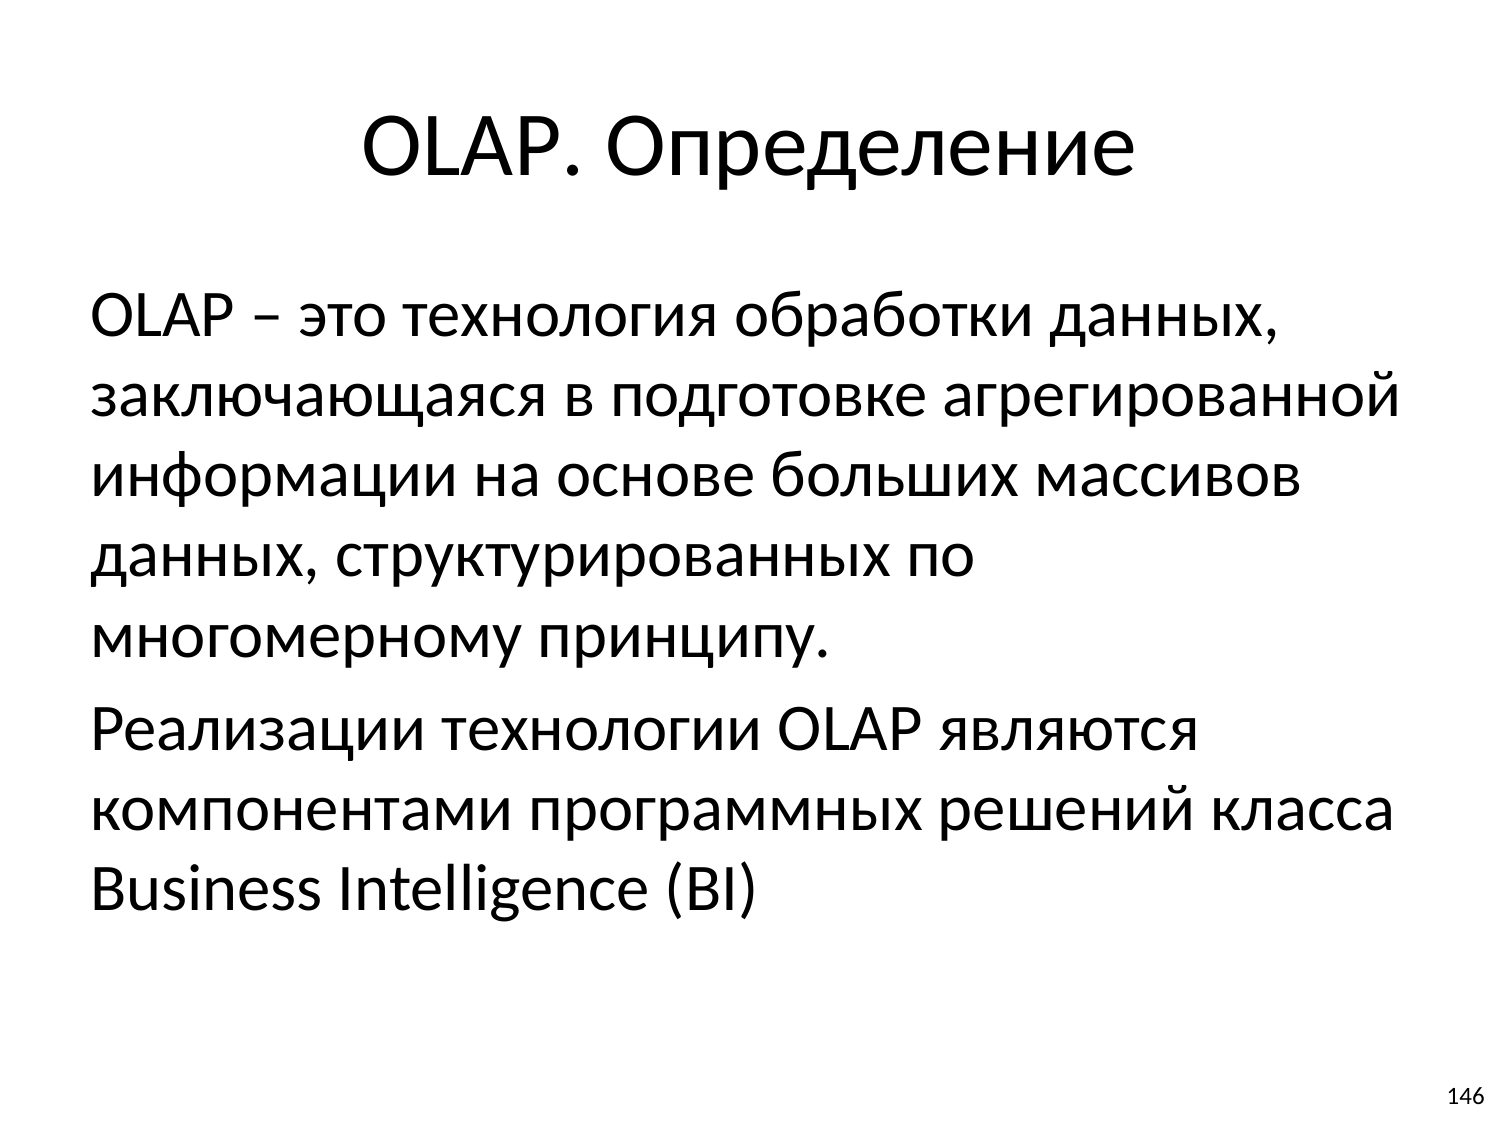

# OLAP. Определение
OLAP – это технология обработки данных, заключающаяся в подготовке агрегированной информации на основе больших массивов данных, структурированных по многомерному принципу.
Реализации технологии OLAP являются компонентами программных решений класса Business Intelligence (BI)
146